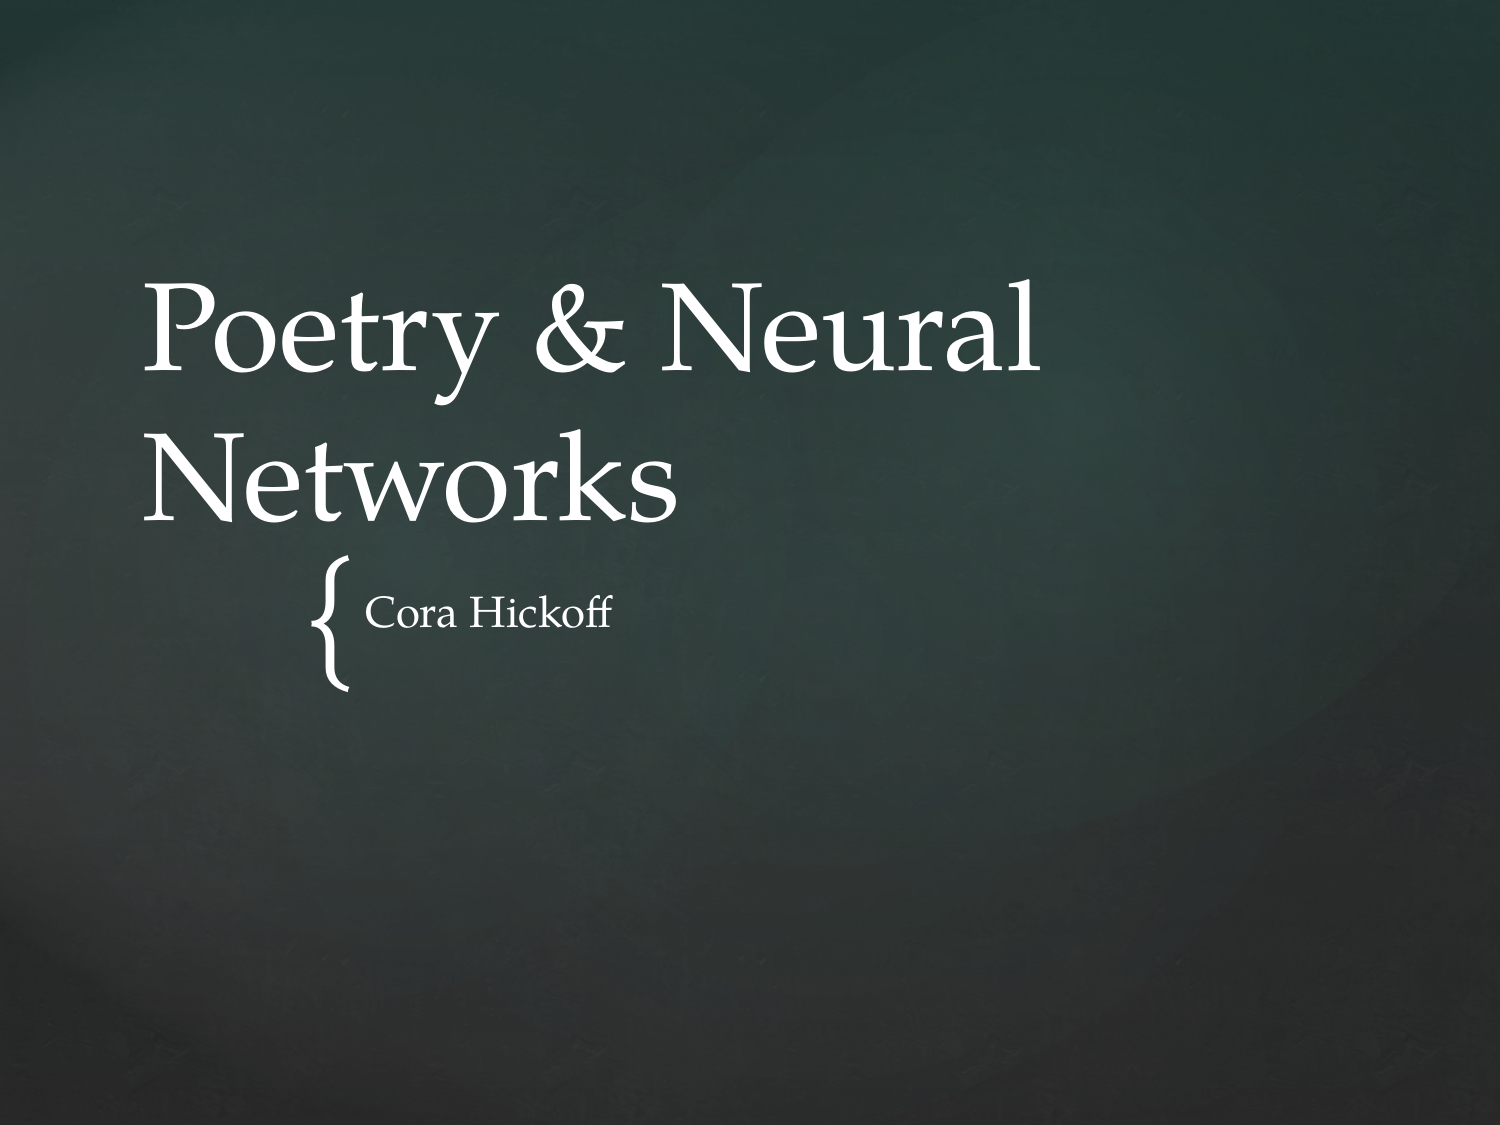

# Poetry & Neural Networks
Cora Hickoff